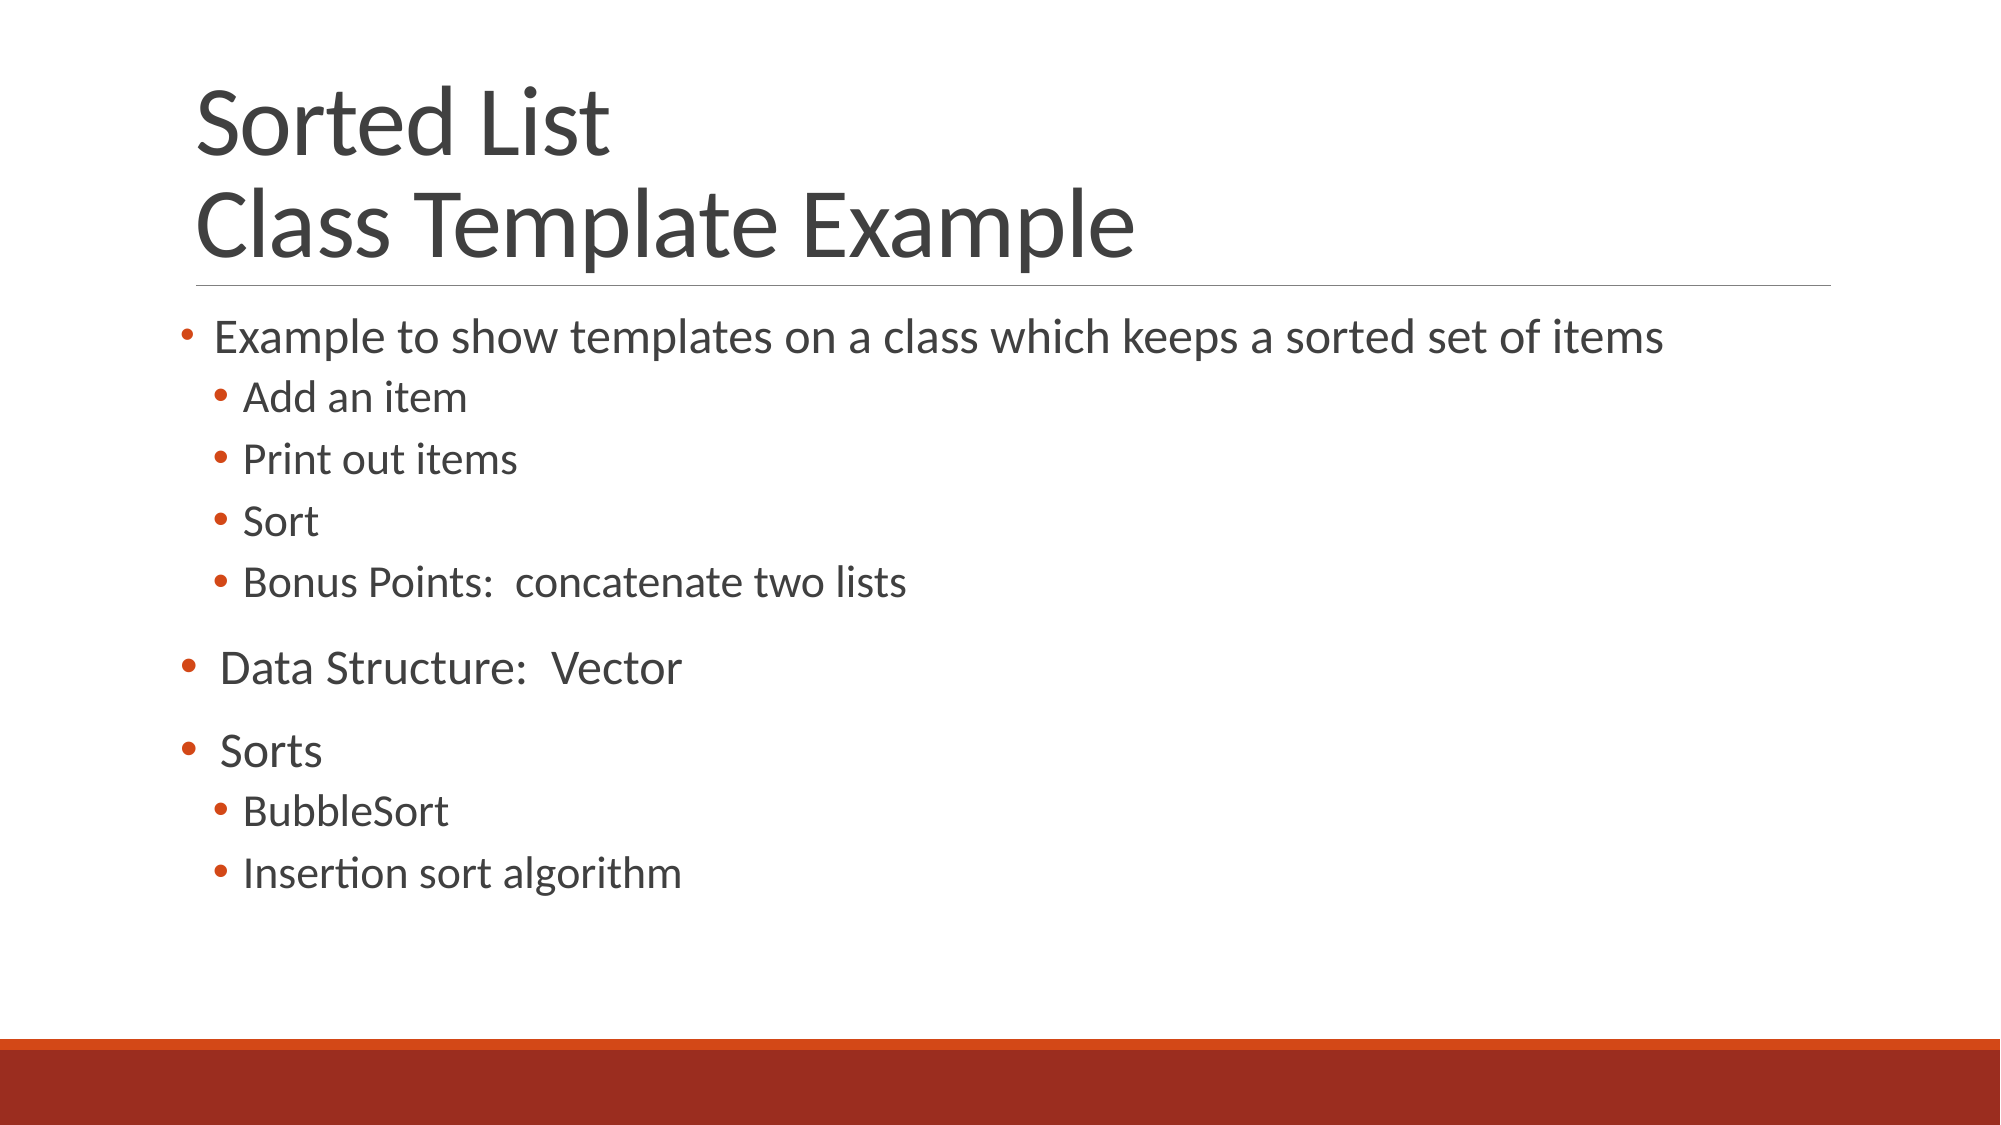

# Sorted List Class Template Example
  Example to show templates on a class which keeps a sorted set of items
Add an item
Print out items
Sort
Bonus Points:  concatenate two lists
  Data Structure:  Vector
  Sorts
BubbleSort
Insertion sort algorithm